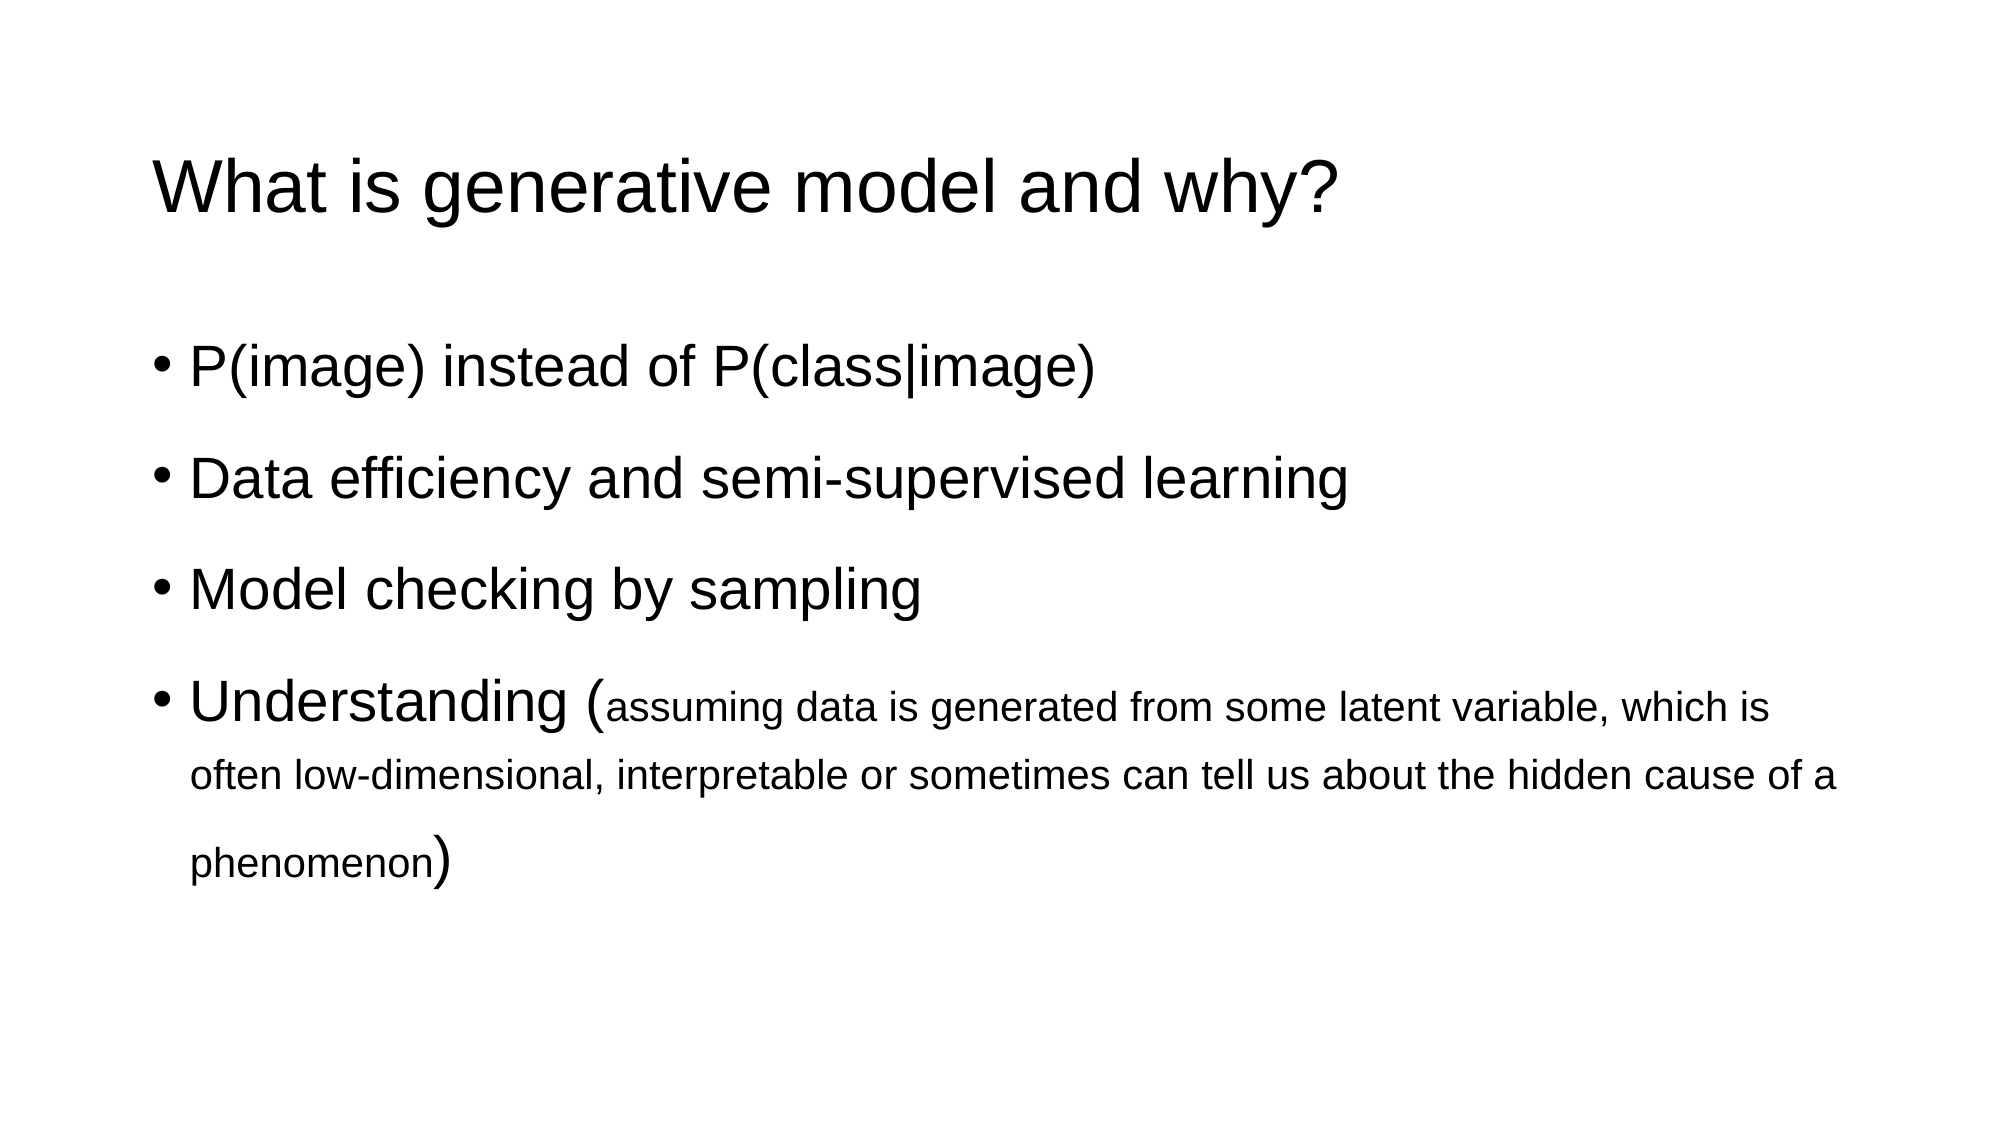

# What is generative model and why?
P(image) instead of P(class|image)
Data efficiency and semi-supervised learning
Model checking by sampling
Understanding (assuming data is generated from some latent variable, which is often low-dimensional, interpretable or sometimes can tell us about the hidden cause of a phenomenon)